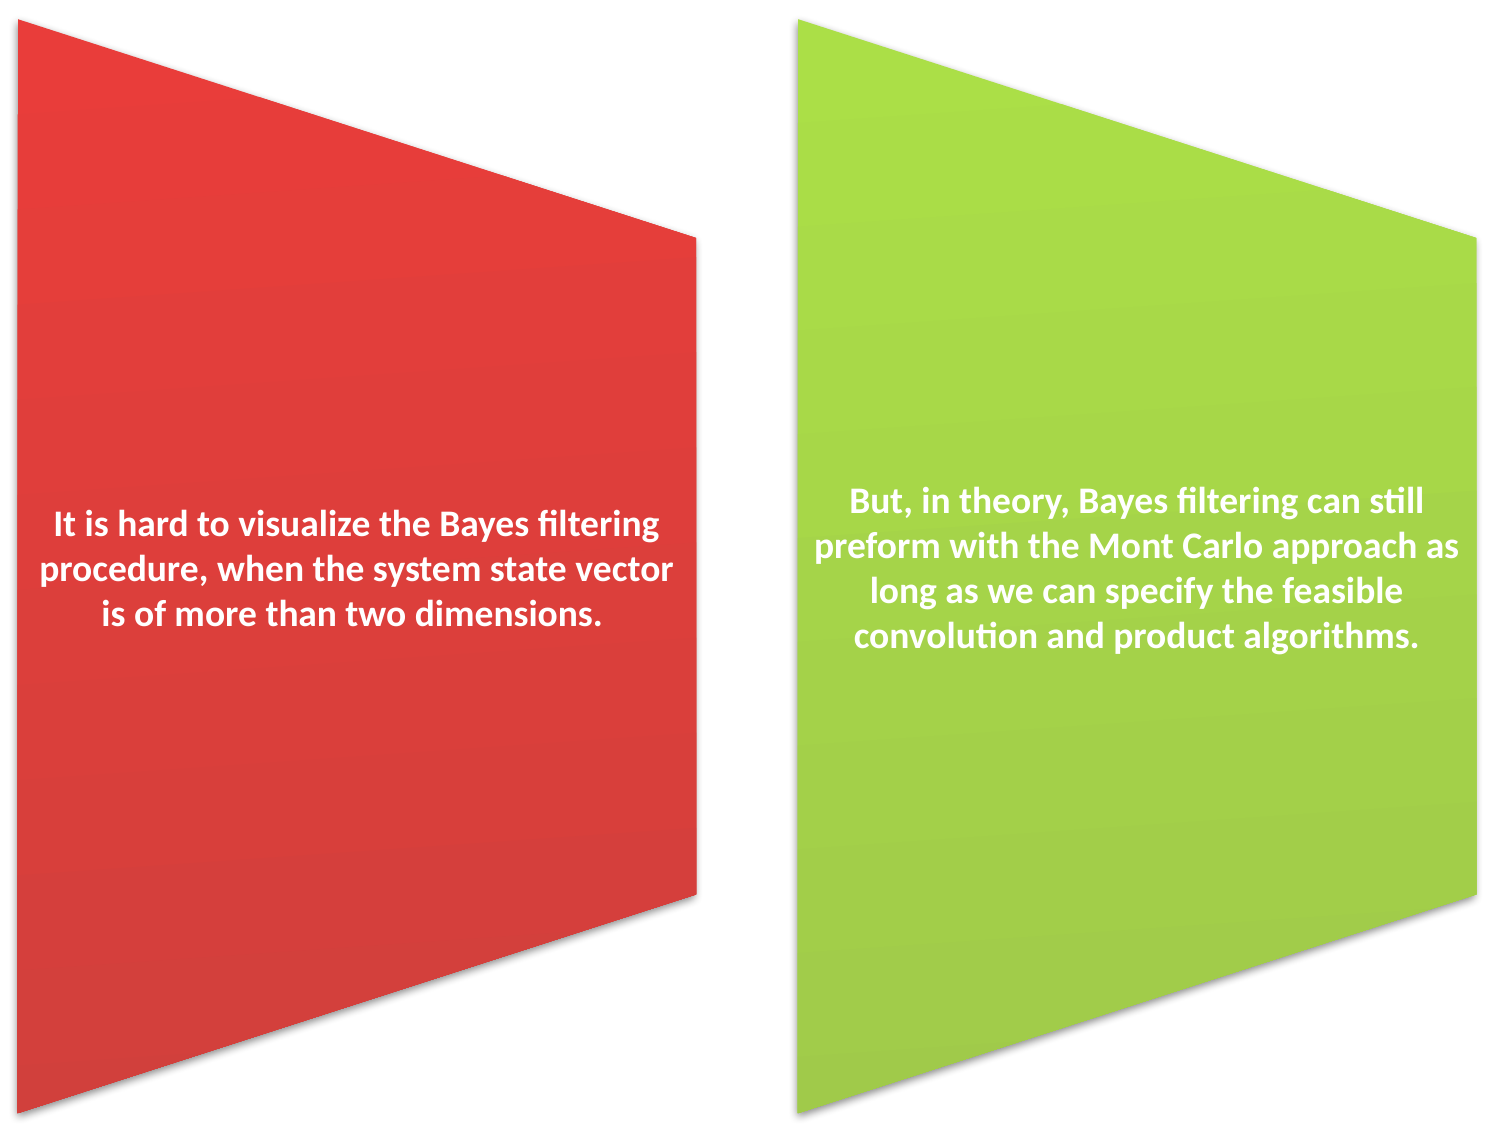

It is hard to visualize the Bayes filtering procedure, when the system state vector is of more than two dimensions.
But, in theory, Bayes filtering can still preform with the Mont Carlo approach as long as we can specify the feasible convolution and product algorithms.